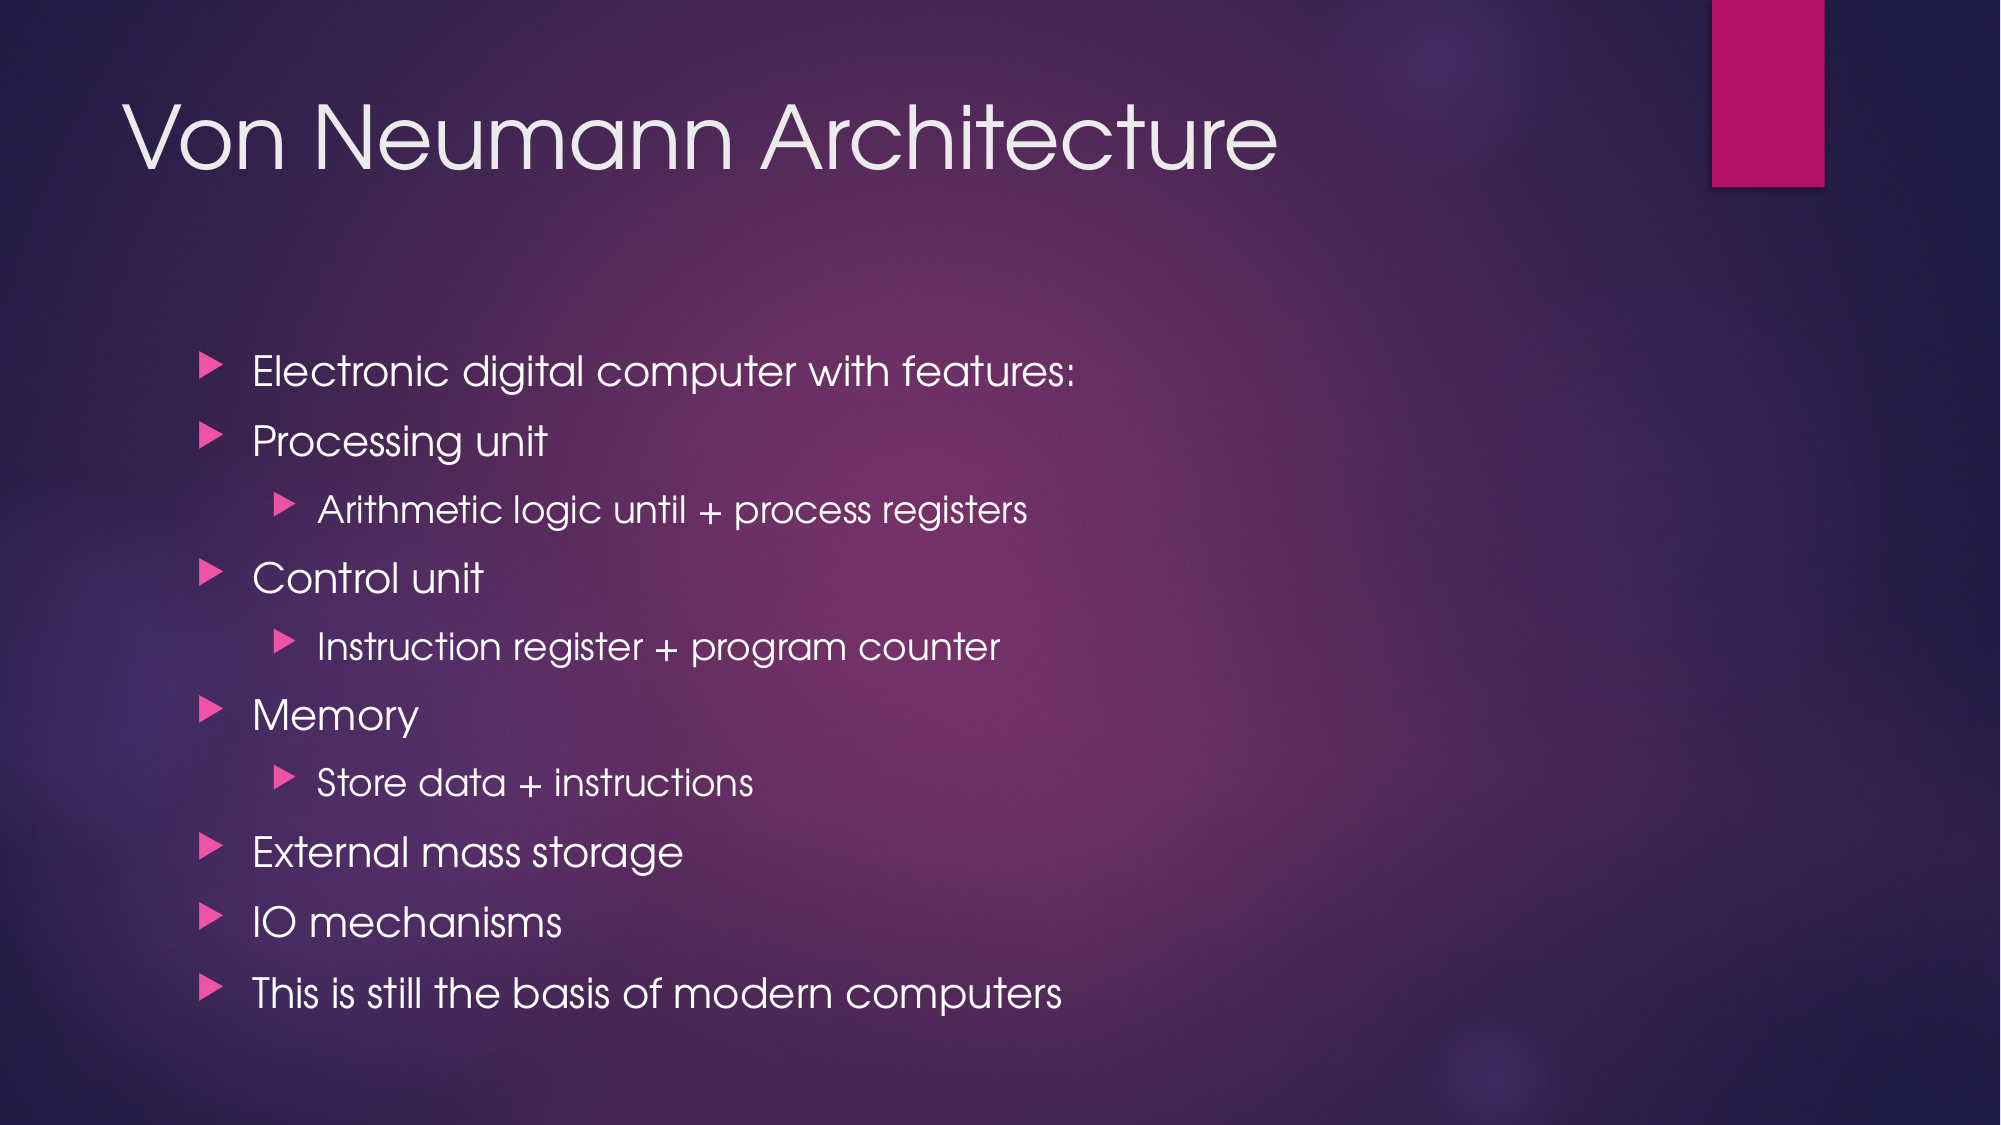

# Von Neumann Architecture
Electronic digital computer with features:
Processing unit
Arithmetic logic until + process registers
Control unit
Instruction register + program counter
Memory
Store data + instructions
External mass storage
IO mechanisms
This is still the basis of modern computers